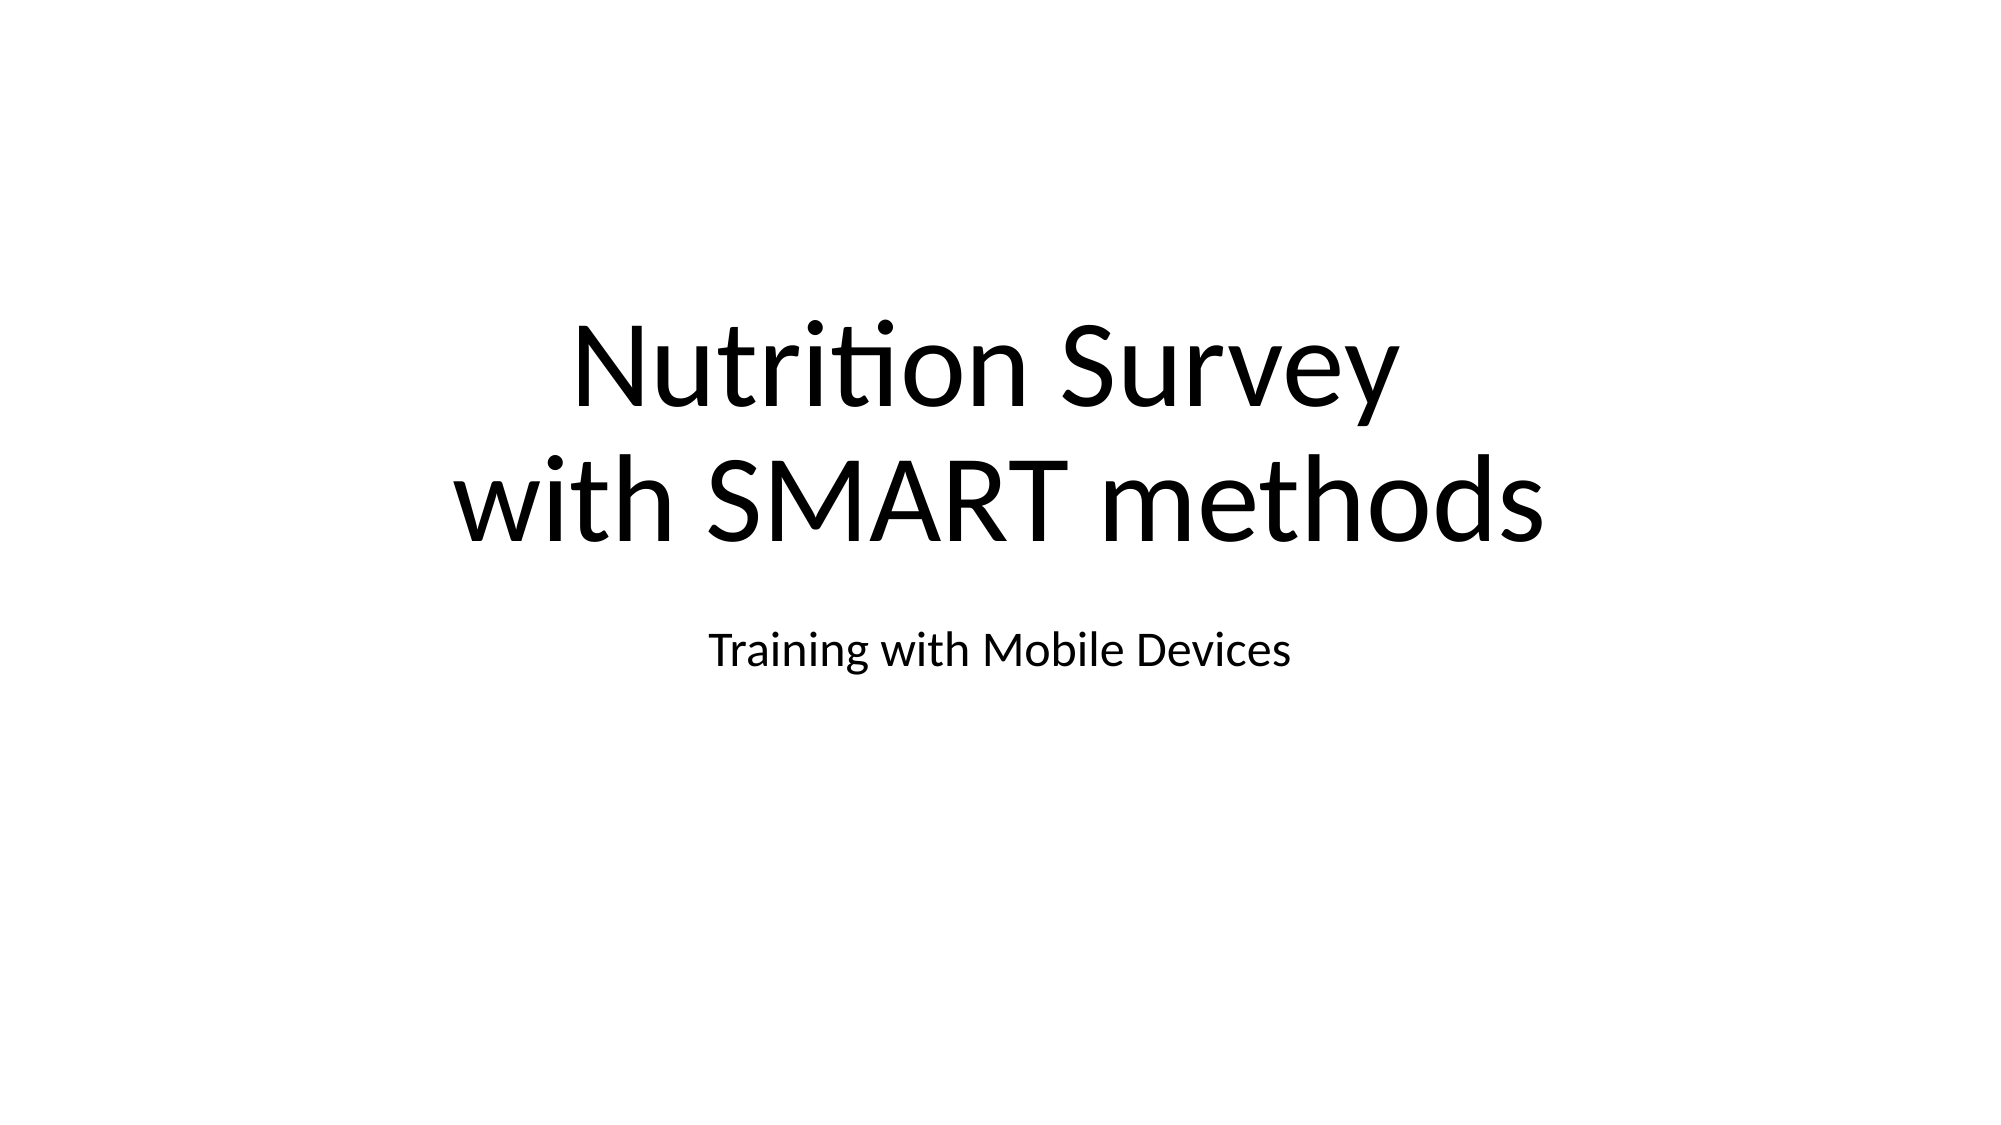

# Nutrition Survey with SMART methods
Training with Mobile Devices